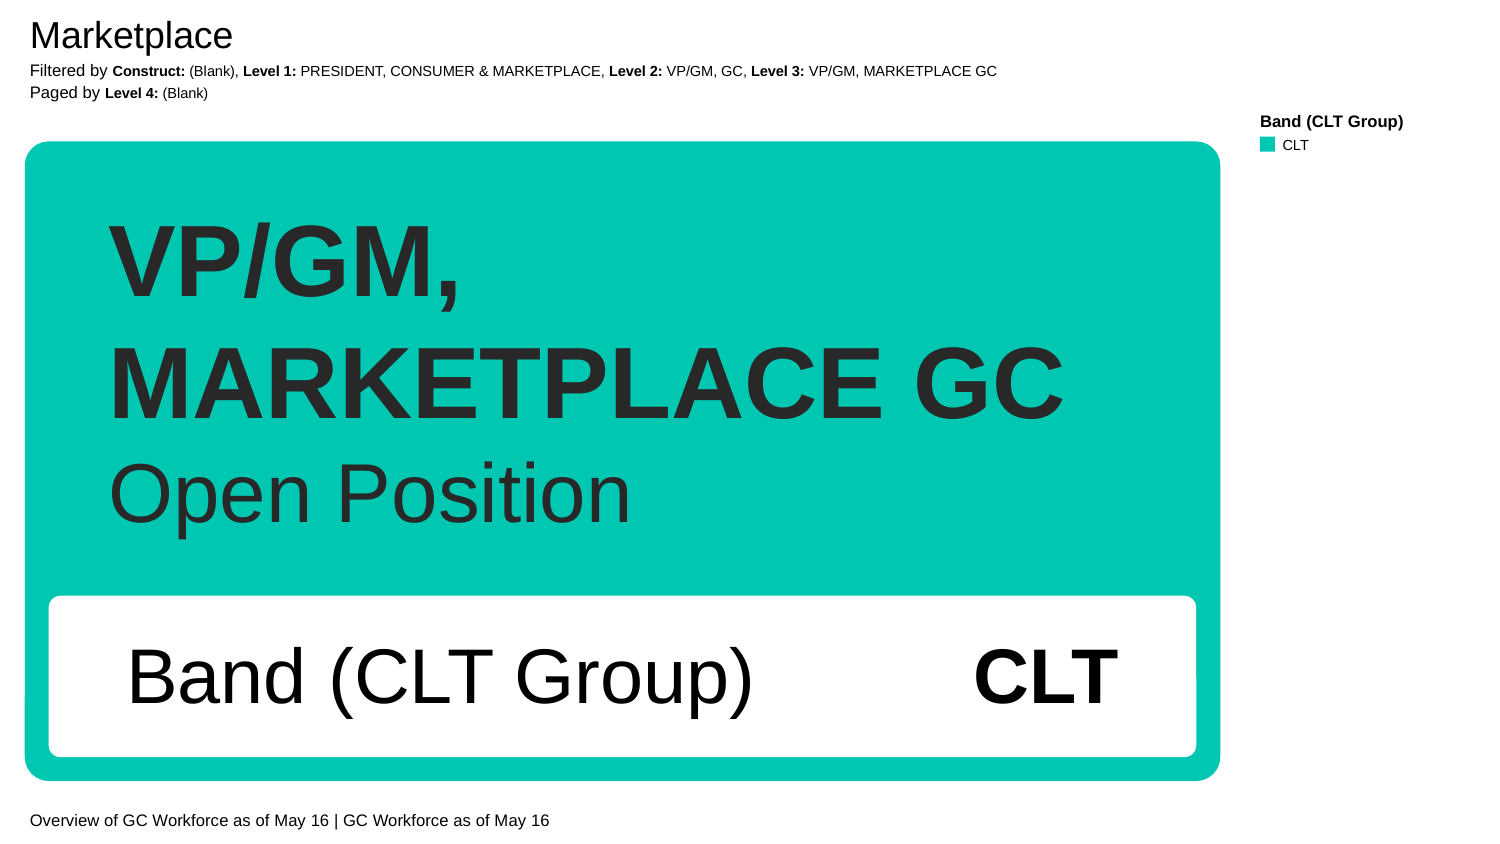

Marketplace
Filtered by Construct: (Blank), Level 1: PRESIDENT, CONSUMER & MARKETPLACE, Level 2: VP/GM, GC, Level 3: VP/GM, MARKETPLACE GC
Paged by Level 4: (Blank)
Band (CLT Group)

CLT

VP/GM, MARKETPLACE GC
Open Position

Band (CLT Group)
CLT
Overview of GC Workforce as of May 16 | GC Workforce as of May 16